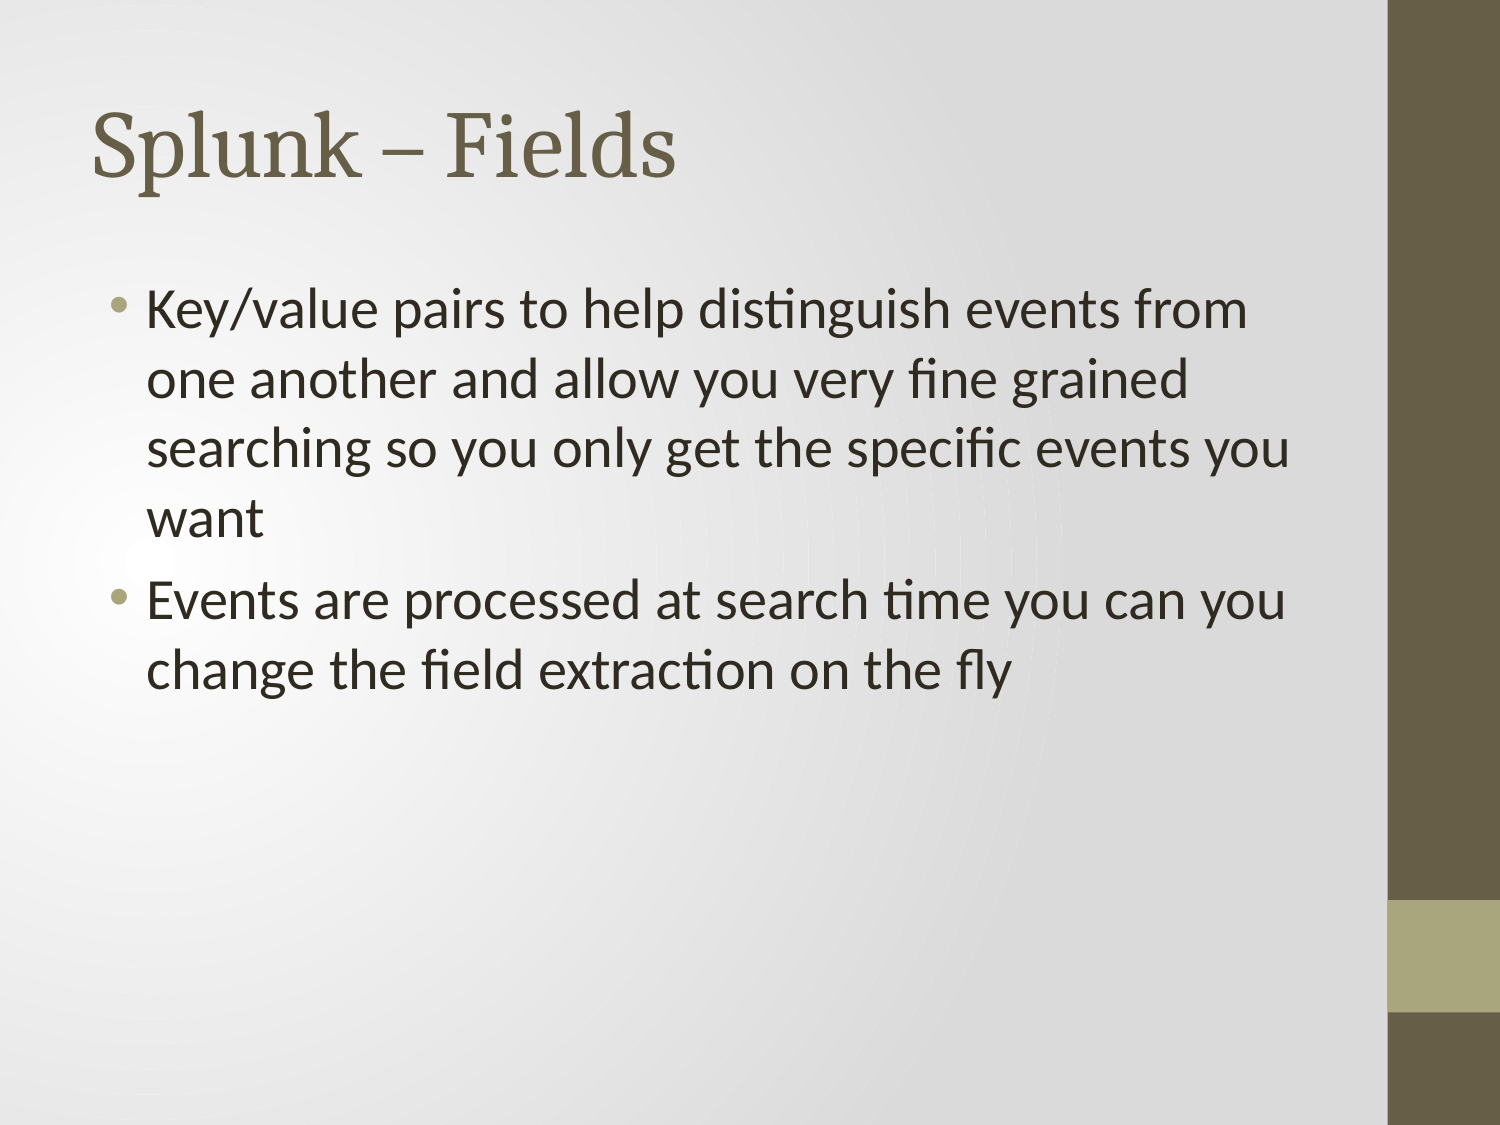

# Splunk – Fields
Key/value pairs to help distinguish events from one another and allow you very fine grained searching so you only get the specific events you want
Events are processed at search time you can you change the field extraction on the fly